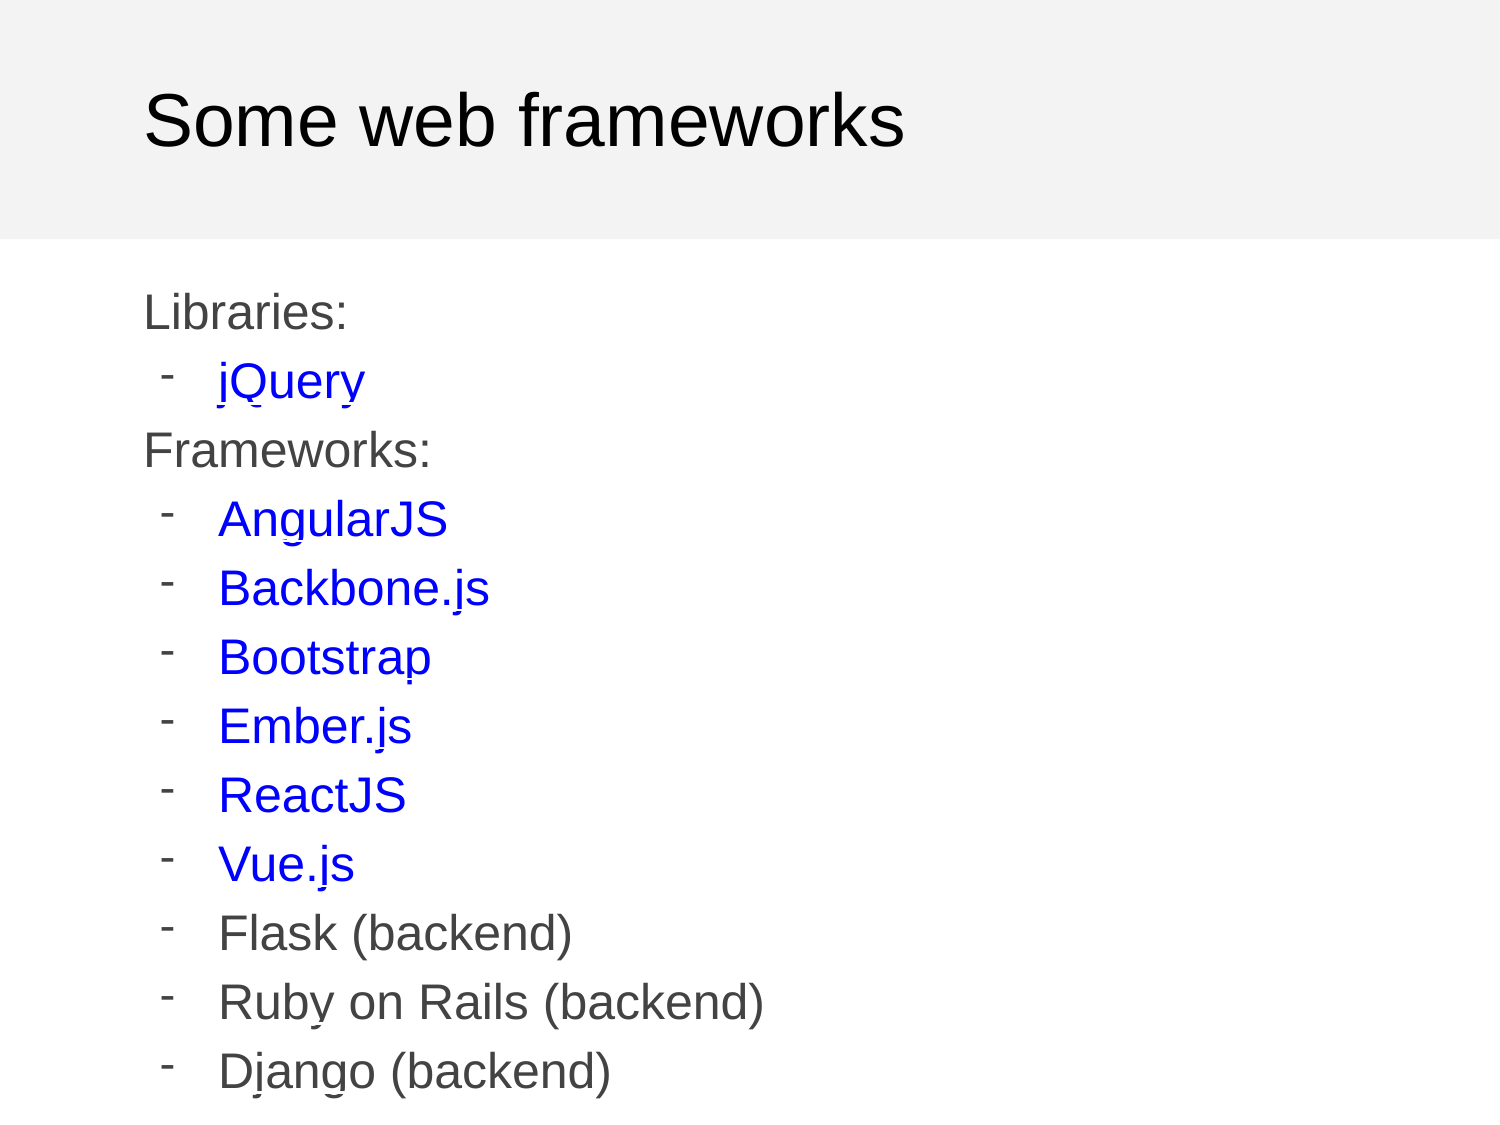

Some web frameworks
Libraries:
jQuery
Frameworks:
AngularJS
Backbone.js
Bootstrap
Ember.js
ReactJS
Vue.js
Flask (backend)
Ruby on Rails (backend)
Django (backend)